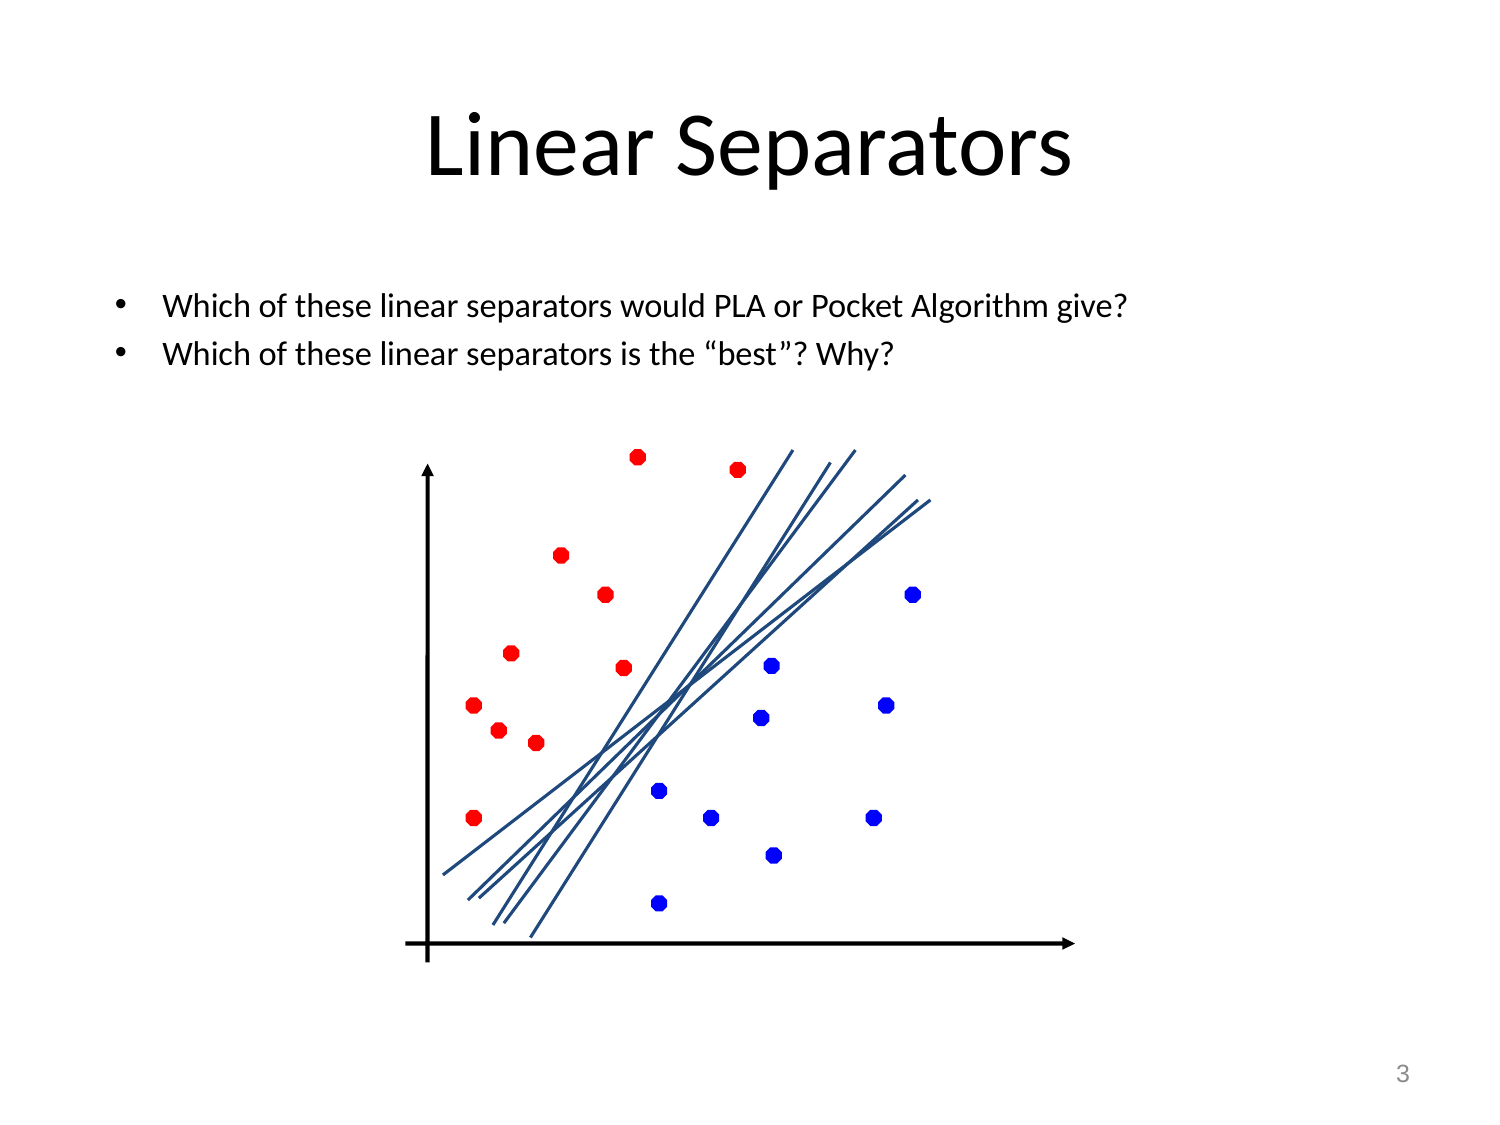

# Linear Separators
Which of these linear separators would PLA or Pocket Algorithm give?
Which of these linear separators is the “best”? Why?

3